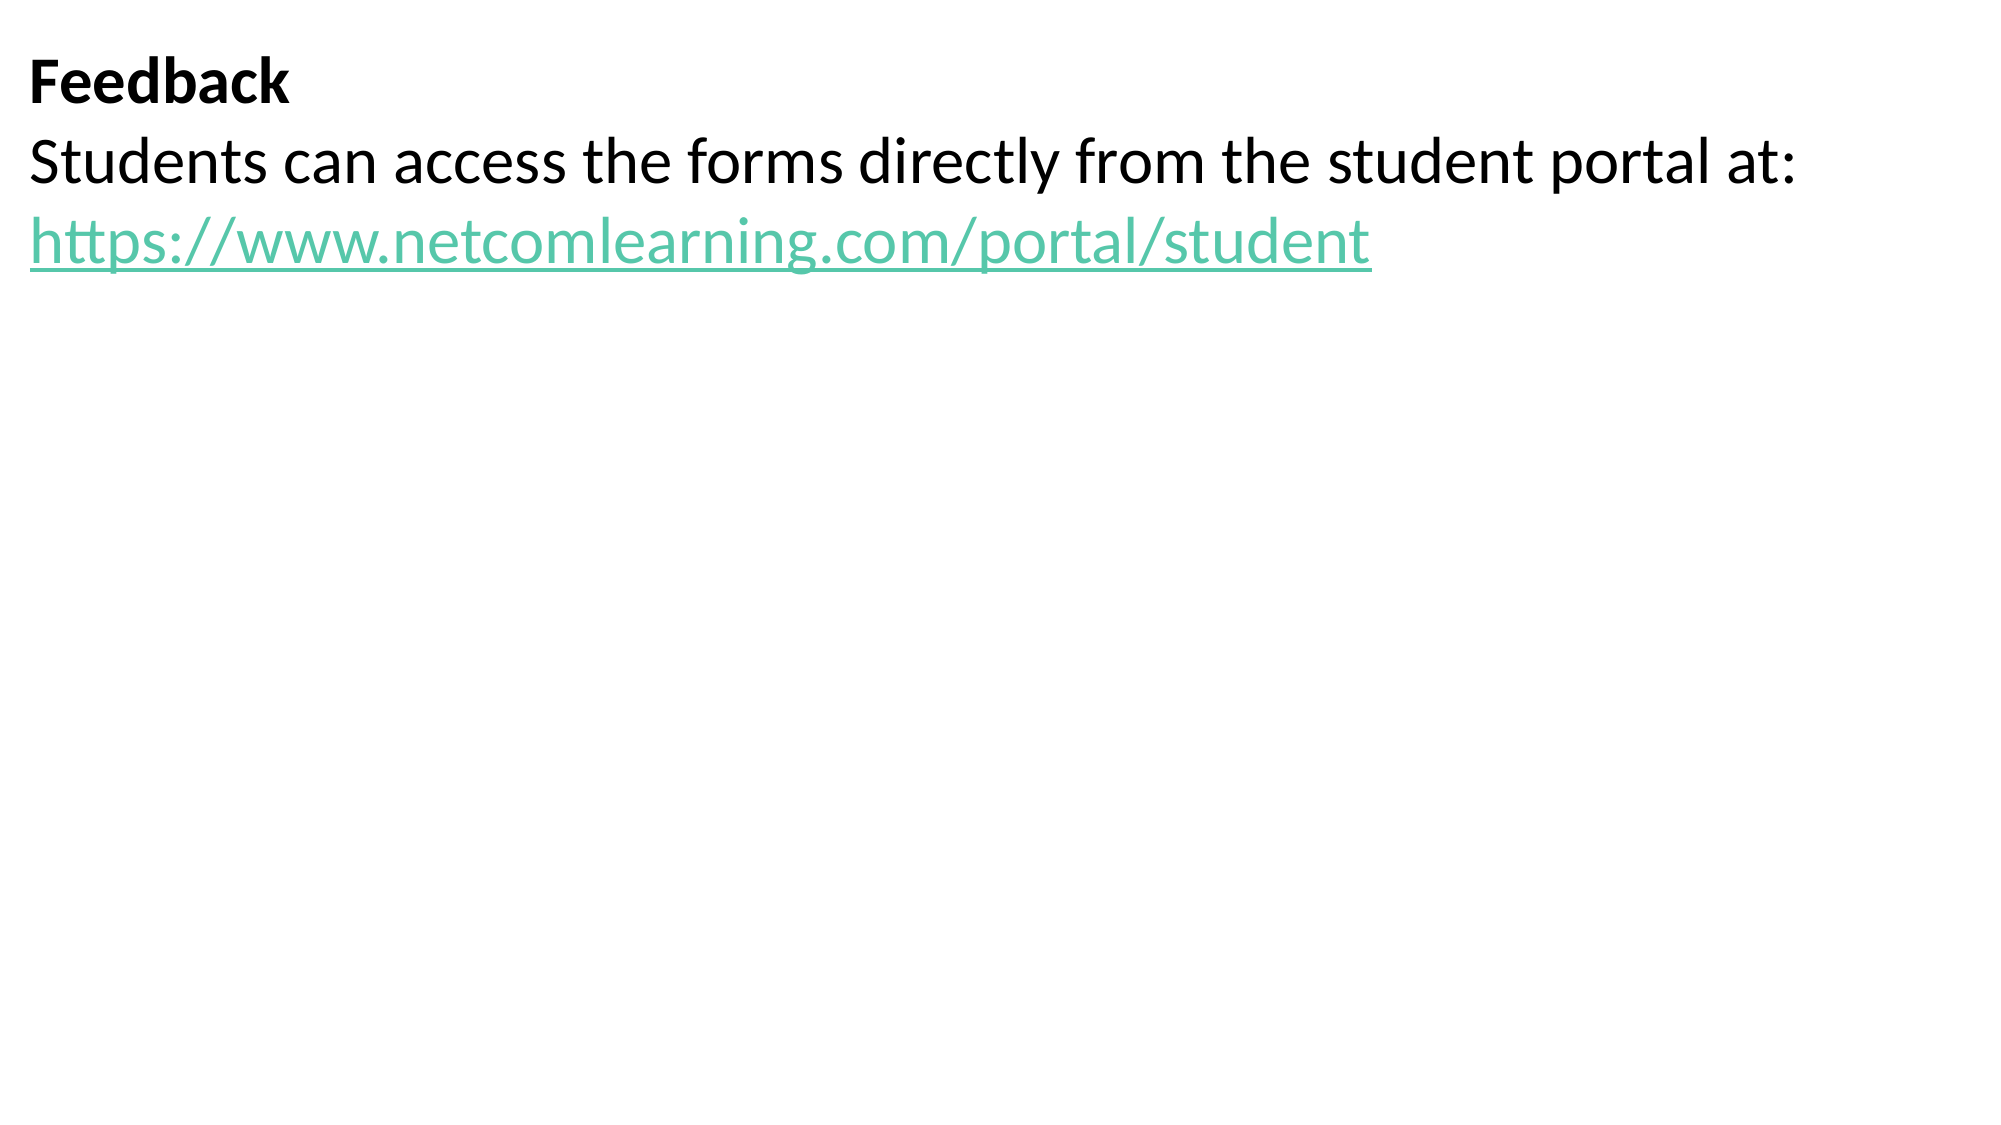

Feedback
Students can access the forms directly from the student portal at:
https://www.netcomlearning.com/portal/student